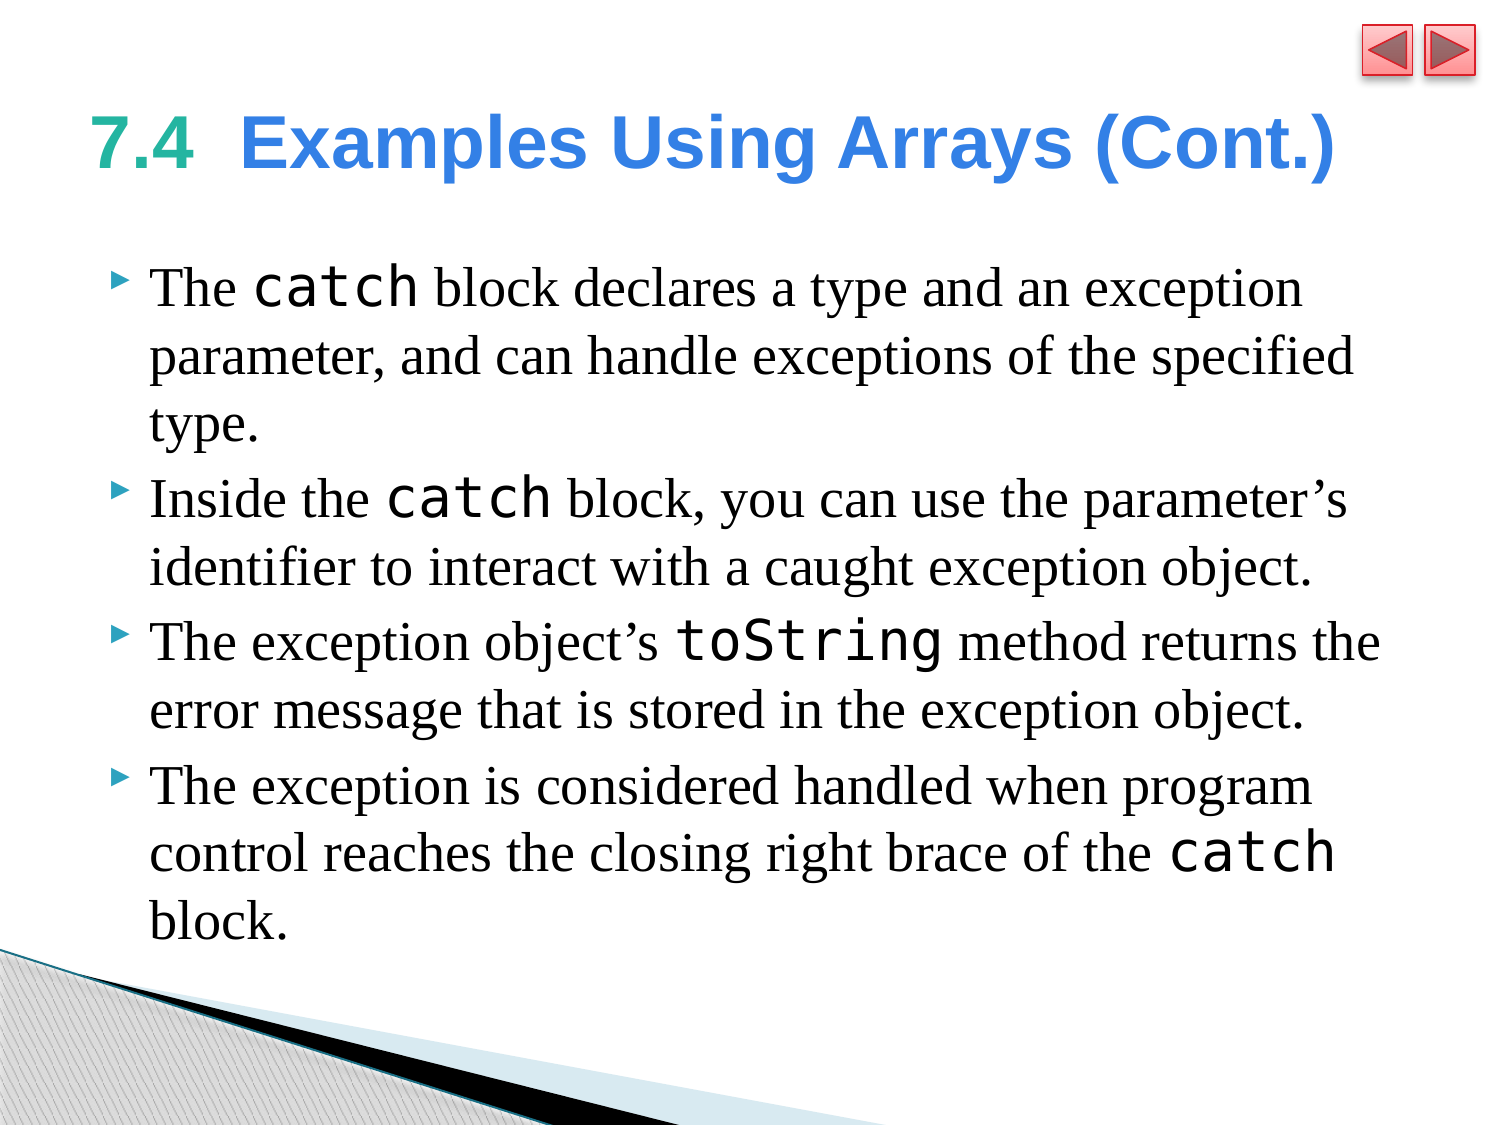

# 7.4  	Examples Using Arrays (Cont.)
The catch block declares a type and an exception parameter, and can handle exceptions of the specified type.
Inside the catch block, you can use the parameter’s identifier to interact with a caught exception object.
The exception object’s toString method returns the error message that is stored in the exception object.
The exception is considered handled when program control reaches the closing right brace of the catch block.